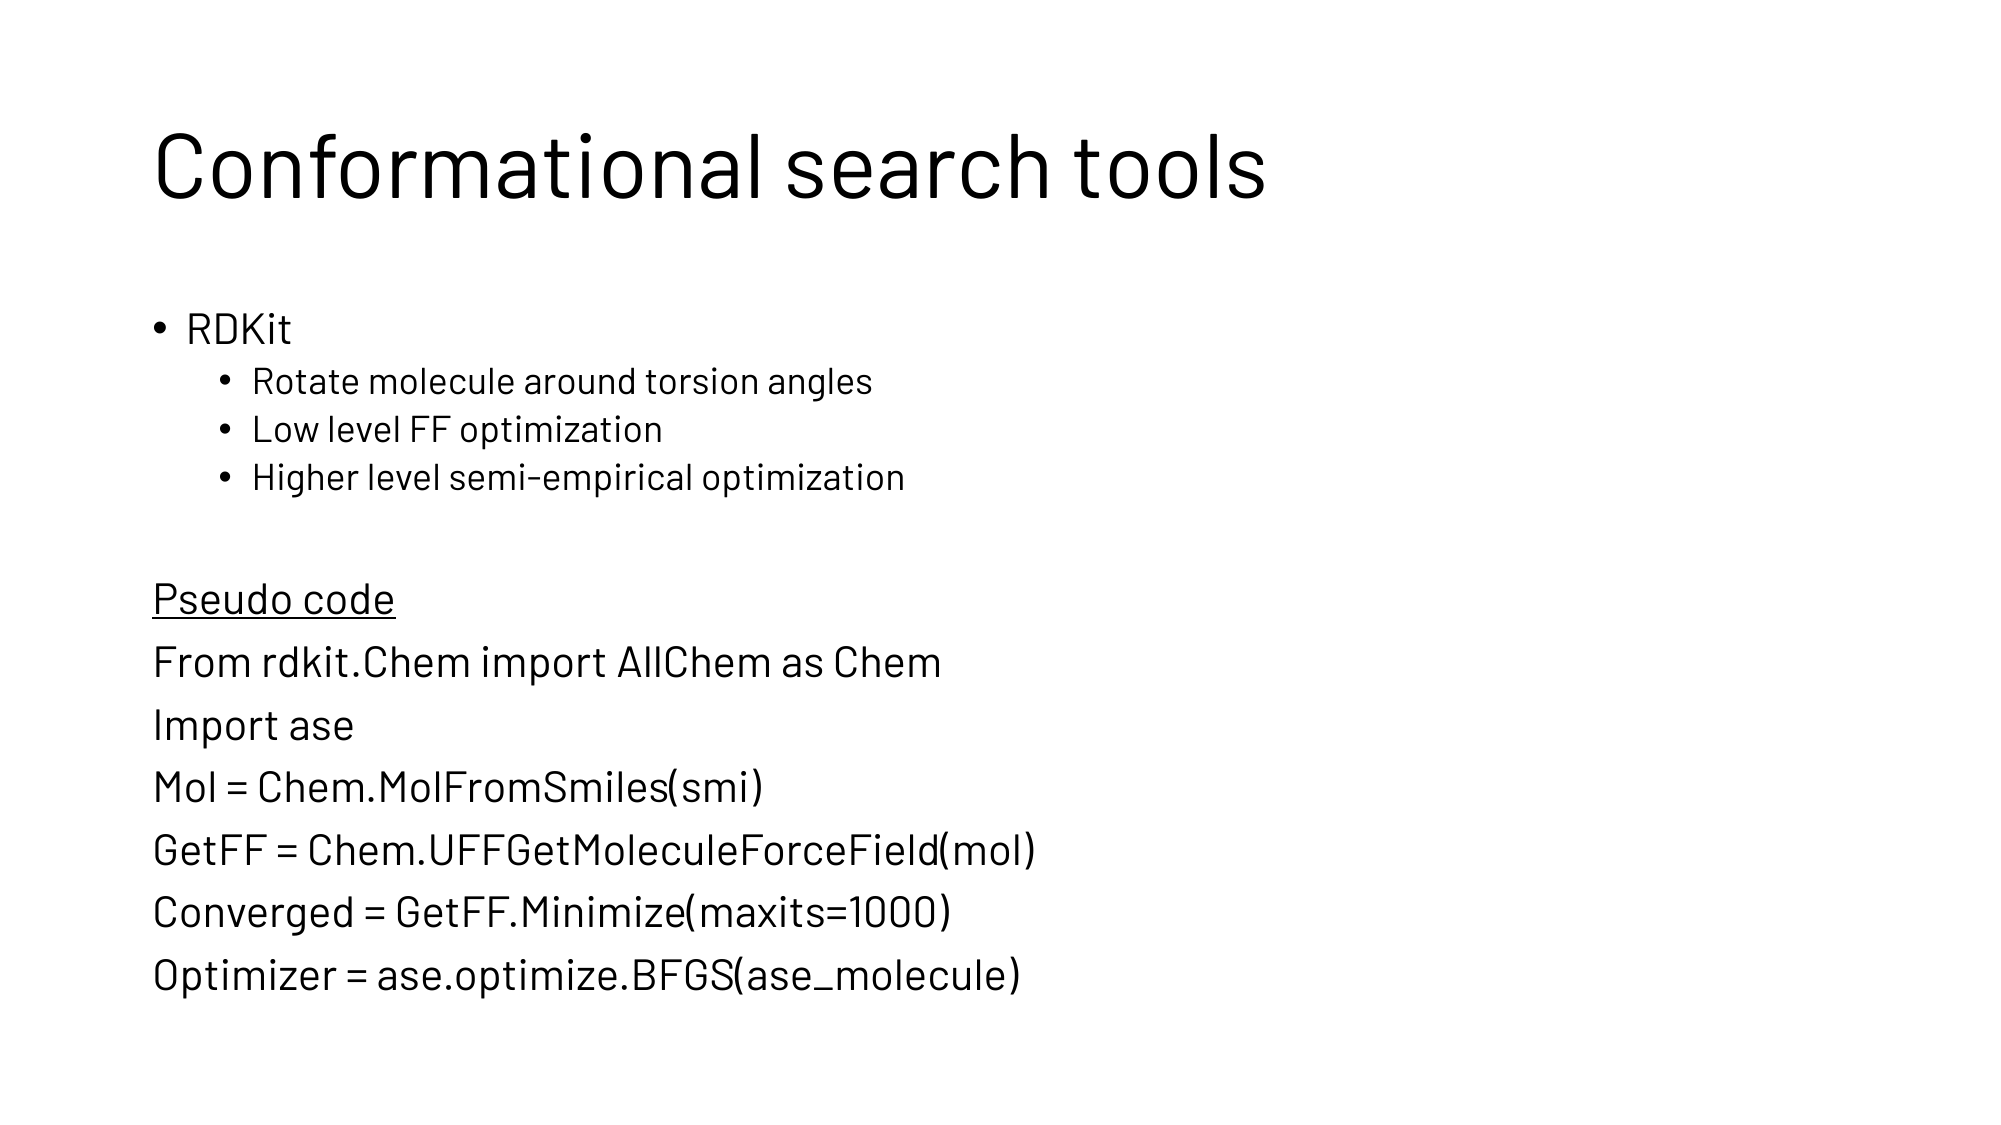

# Conformational search tools
RDKit
Rotate molecule around torsion angles
Low level FF optimization
Higher level semi-empirical optimization

Pseudo code
From rdkit.Chem import AllChem as Chem
Import ase
Mol = Chem.MolFromSmiles(smi)
GetFF = Chem.UFFGetMoleculeForceField(mol)
Converged = GetFF.Minimize(maxits=1000)
Optimizer = ase.optimize.BFGS(ase_molecule)